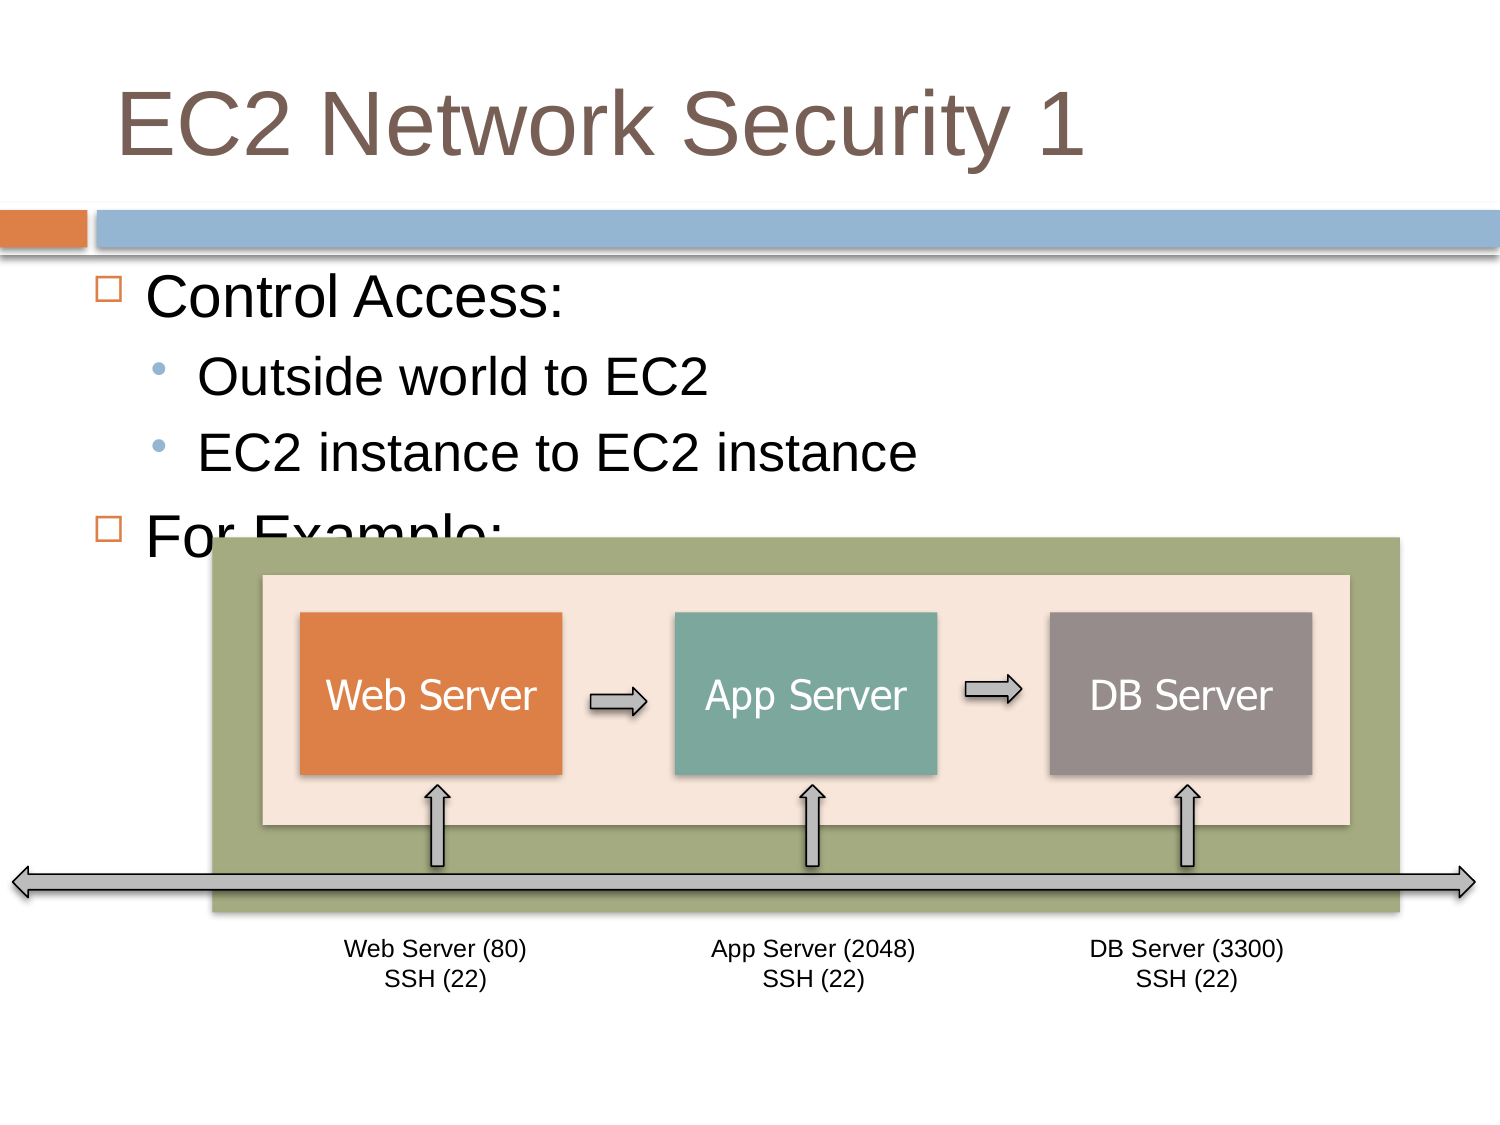

# EC2 Network Security 1
Control Access:
Outside world to EC2
EC2 instance to EC2 instance
For Example:

Web Server
App Server
DB Server

Web Server (80)
SSH (22)
App Server (2048)
SSH (22)
DB Server (3300)
SSH (22)